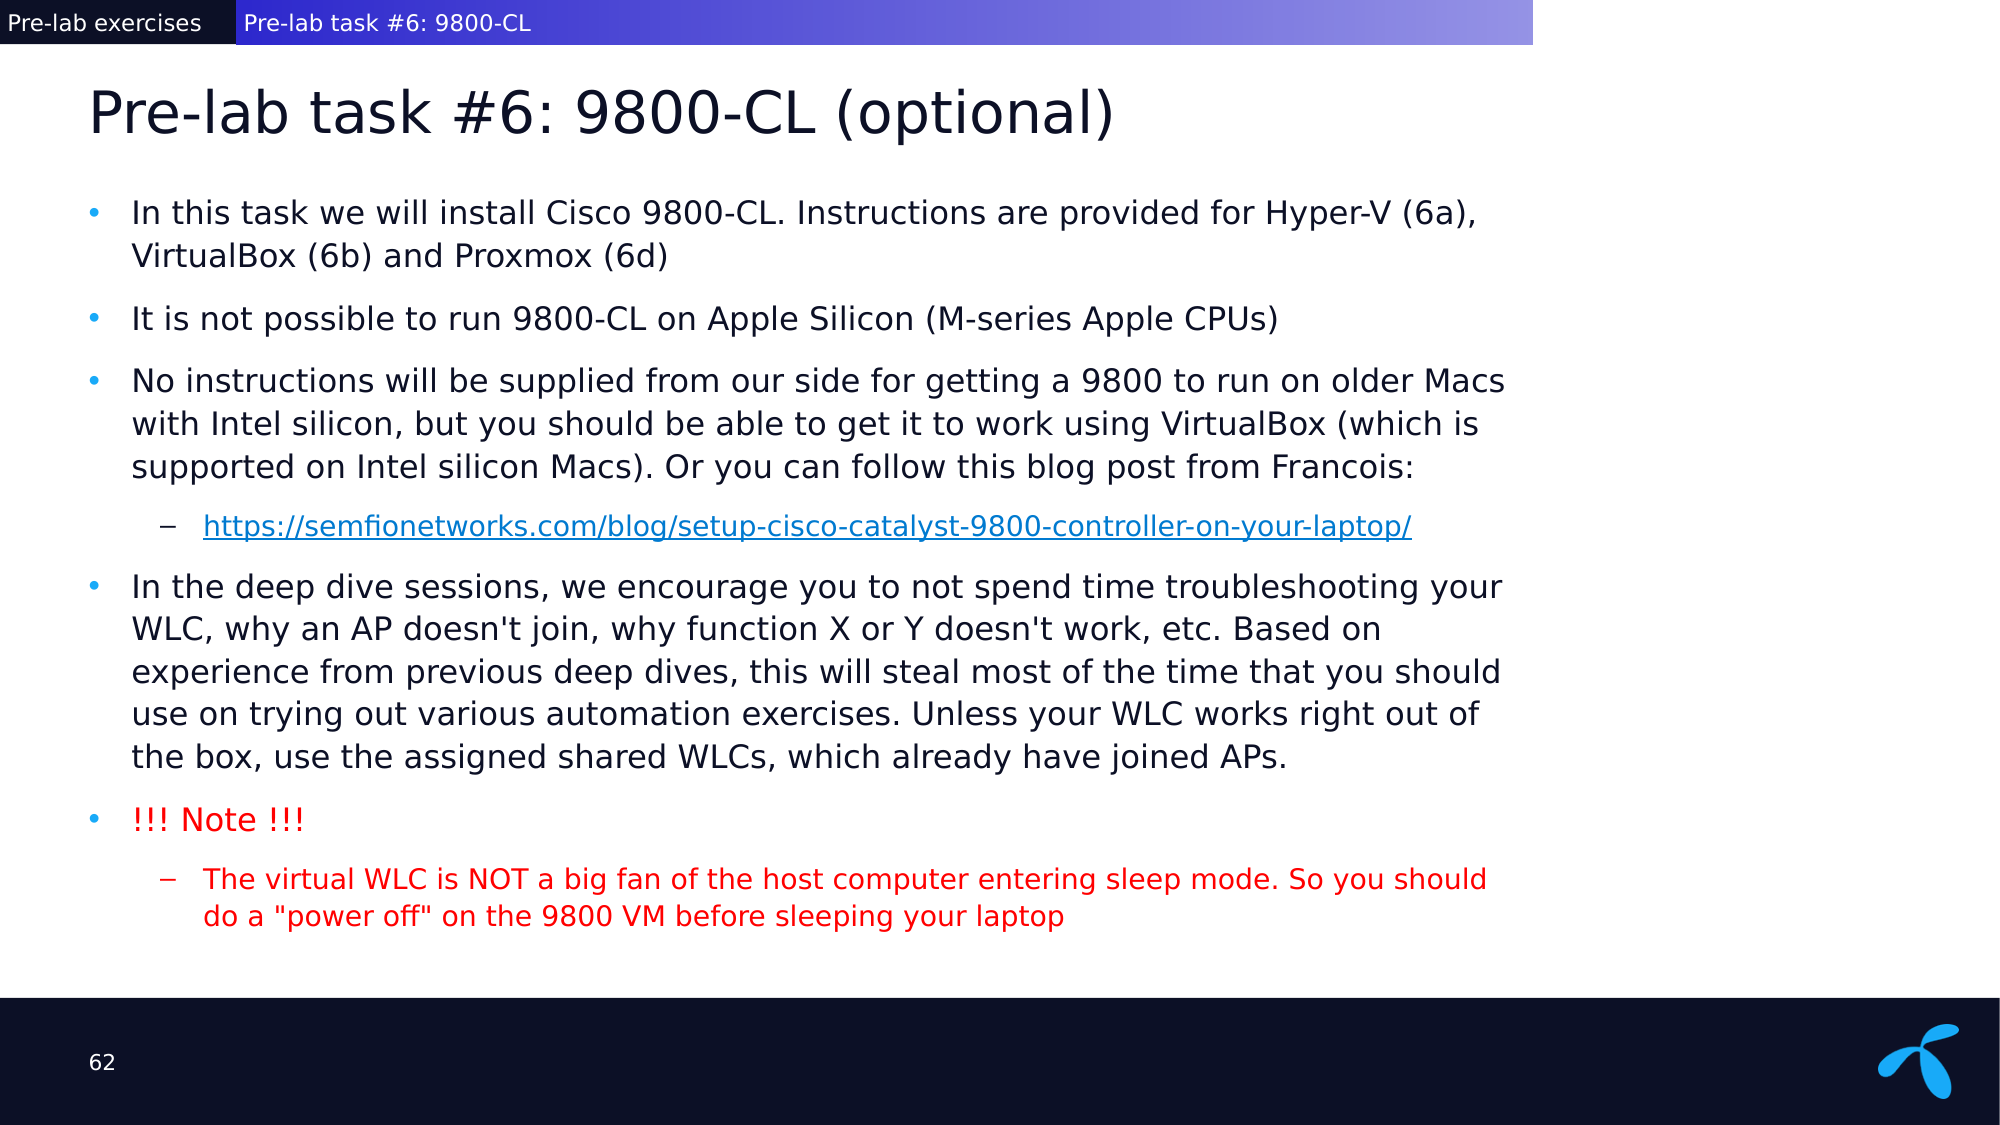

Pre-lab exercises
 Pre-lab task #6: 9800-CL
# Pre-lab task #6: 9800-CL (optional)
In this task we will install Cisco 9800-CL. Instructions are provided for Hyper-V (6a), VirtualBox (6b) and Proxmox (6d)
It is not possible to run 9800-CL on Apple Silicon (M-series Apple CPUs)
No instructions will be supplied from our side for getting a 9800 to run on older Macs with Intel silicon, but you should be able to get it to work using VirtualBox (which is supported on Intel silicon Macs). Or you can follow this blog post from Francois:
https://semfionetworks.com/blog/setup-cisco-catalyst-9800-controller-on-your-laptop/
In the deep dive sessions, we encourage you to not spend time troubleshooting your WLC, why an AP doesn't join, why function X or Y doesn't work, etc. Based on experience from previous deep dives, this will steal most of the time that you should use on trying out various automation exercises. Unless your WLC works right out of the box, use the assigned shared WLCs, which already have joined APs.
!!! Note !!!
The virtual WLC is NOT a big fan of the host computer entering sleep mode. So you should do a "power off" on the 9800 VM before sleeping your laptop
62